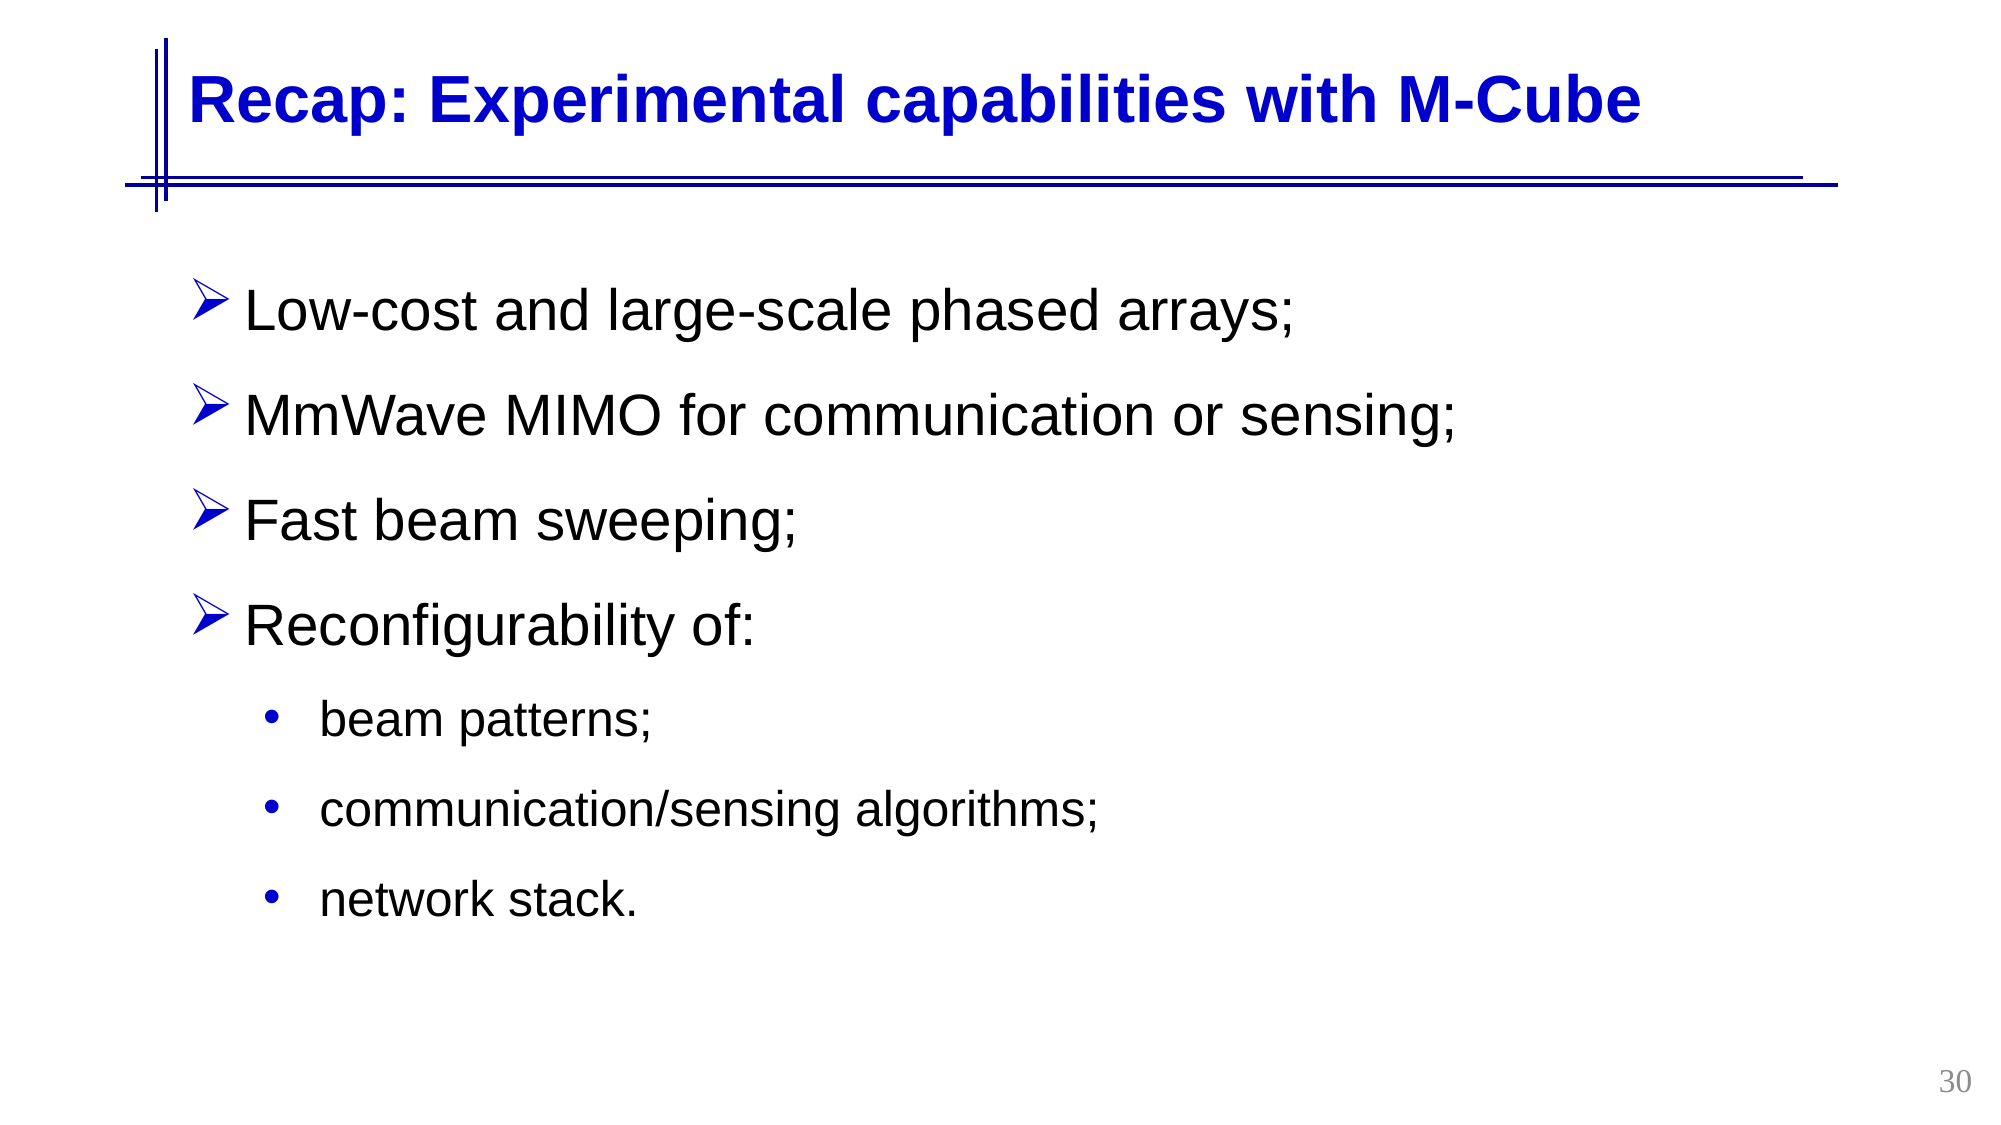

# Recap: Experimental capabilities with M-Cube
Low-cost and large-scale phased arrays;
MmWave MIMO for communication or sensing;
Fast beam sweeping;
Reconfigurability of:
beam patterns;
communication/sensing algorithms;
network stack.
30